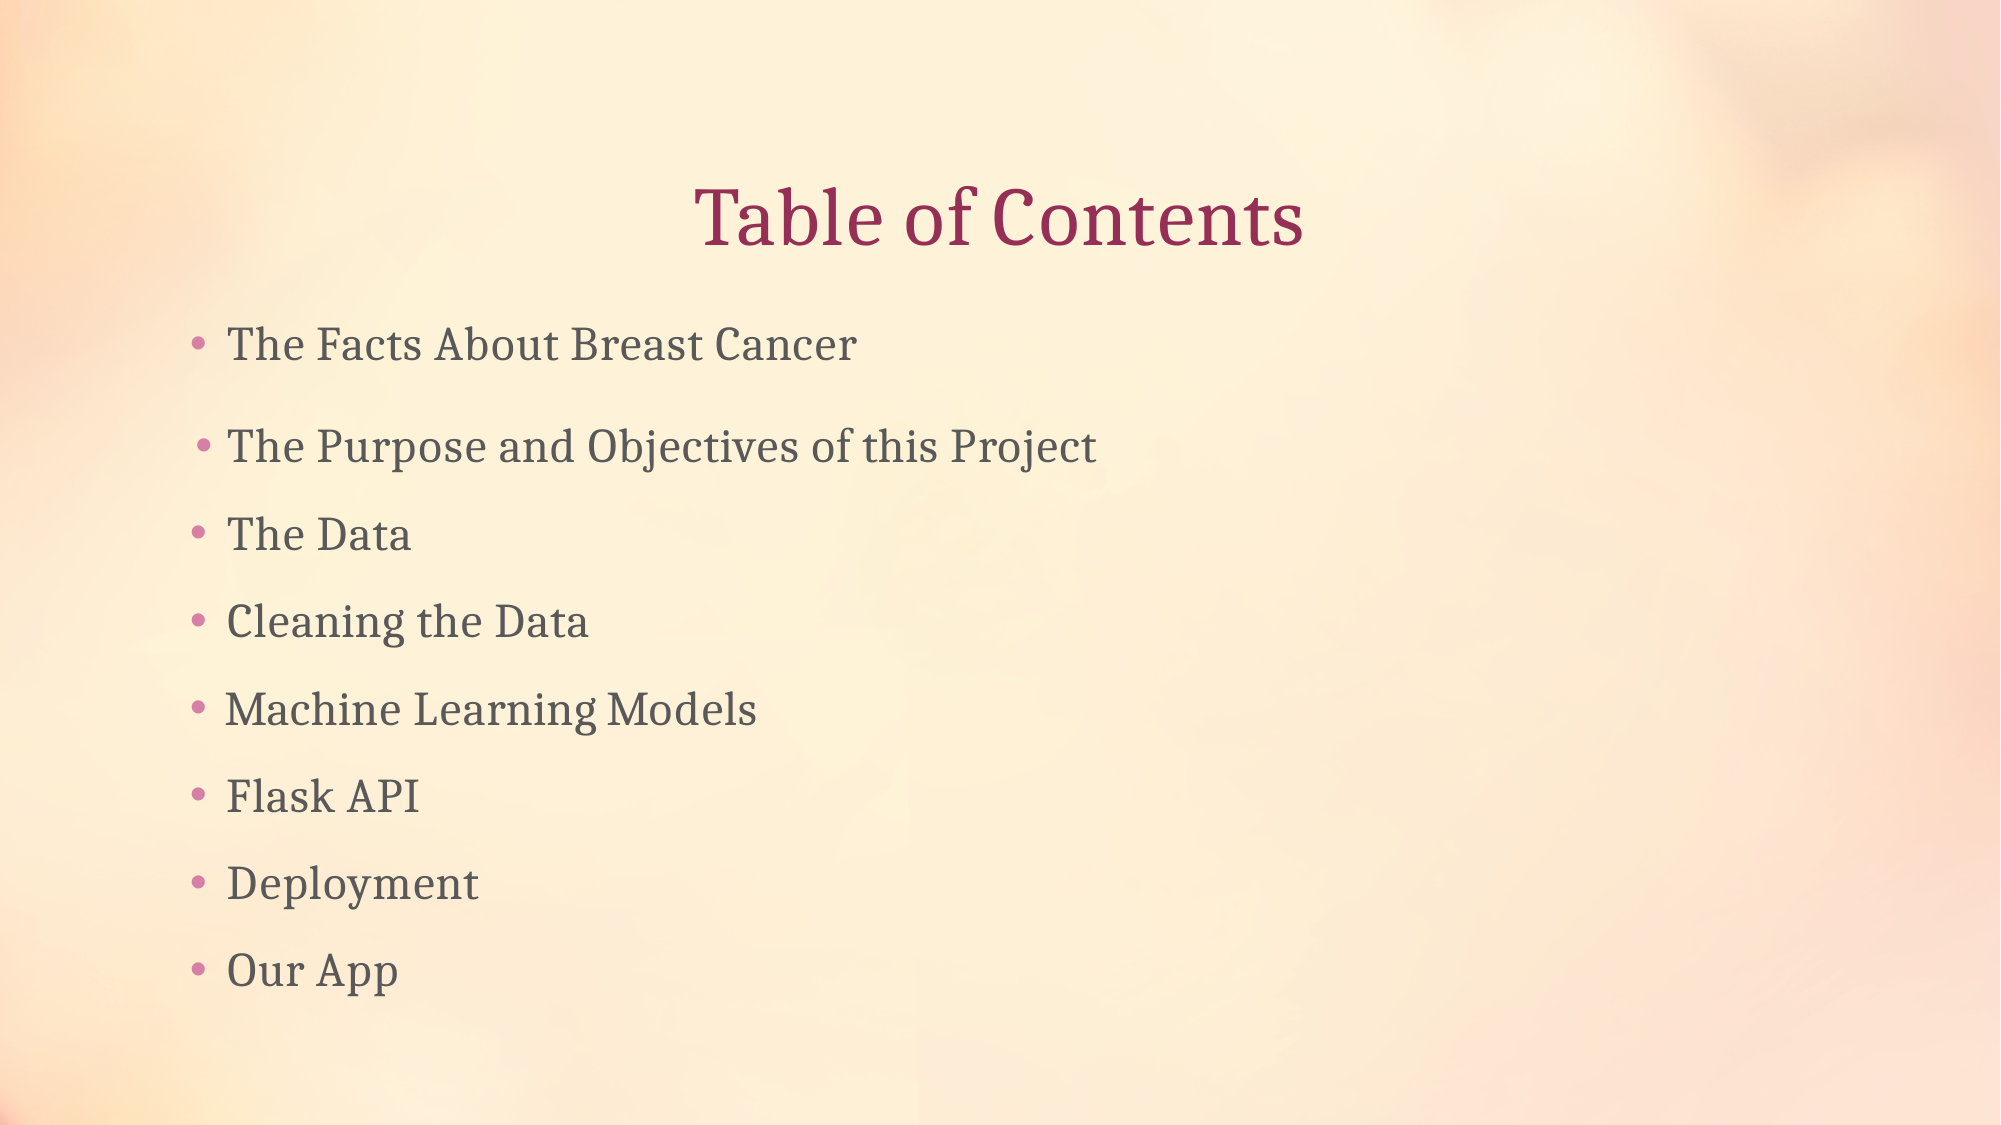

# Table of Contents
The Facts About Breast Cancer

The Purpose and Objectives of this Project
The Data
Cleaning the Data
Machine Learning Models
Flask API
Deployment
Our App